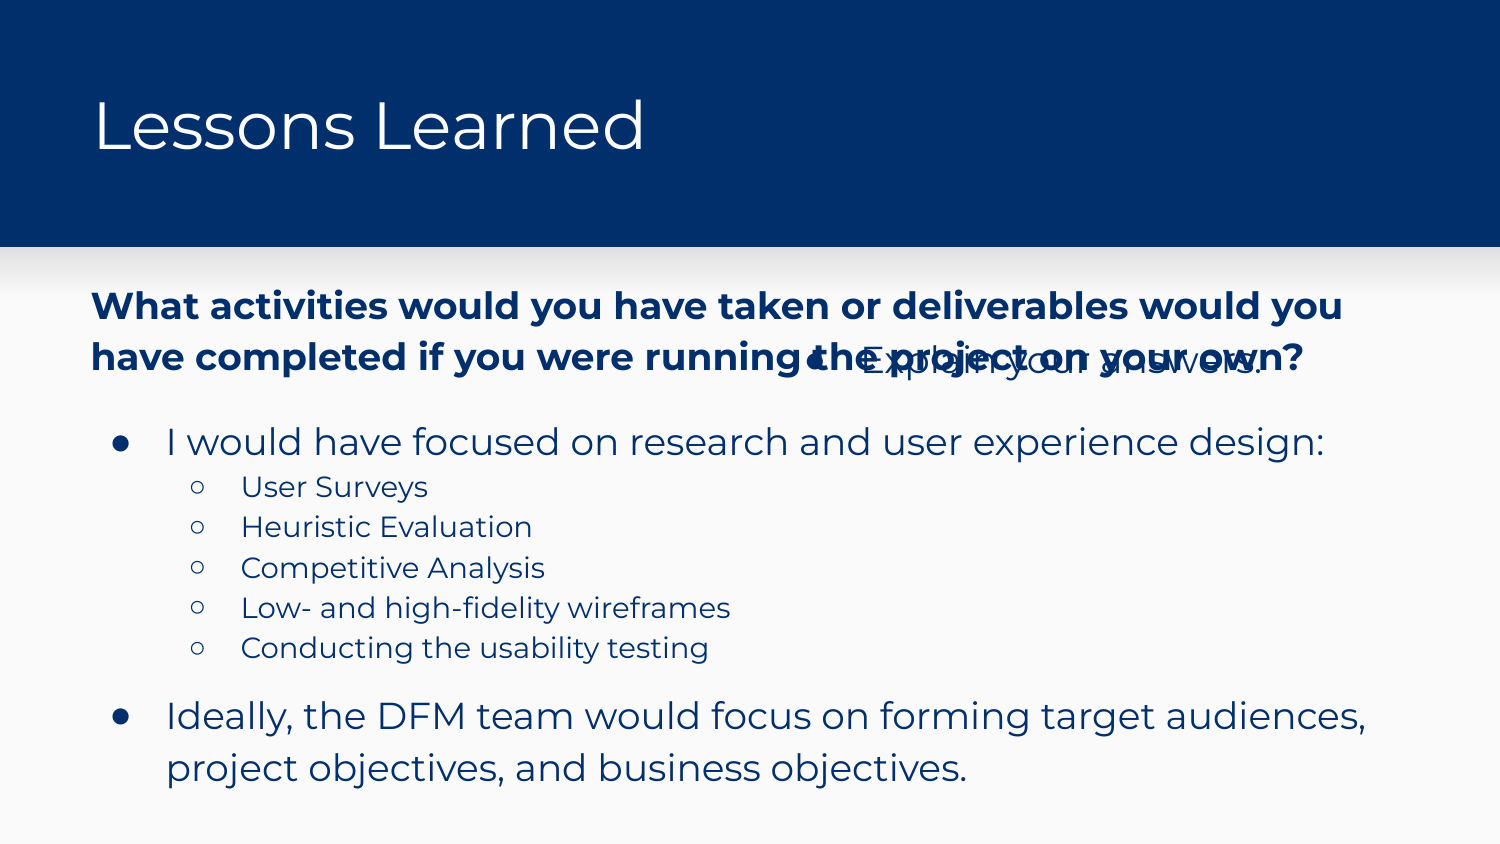

# Lessons Learned
What activities would you have taken or deliverables would you have completed if you were running the project on your own?
I would have focused on research and user experience design:
User Surveys
Heuristic Evaluation
Competitive Analysis
Low- and high-fidelity wireframes
Conducting the usability testing
Ideally, the DFM team would focus on forming target audiences, project objectives, and business objectives.
Explain your answers.